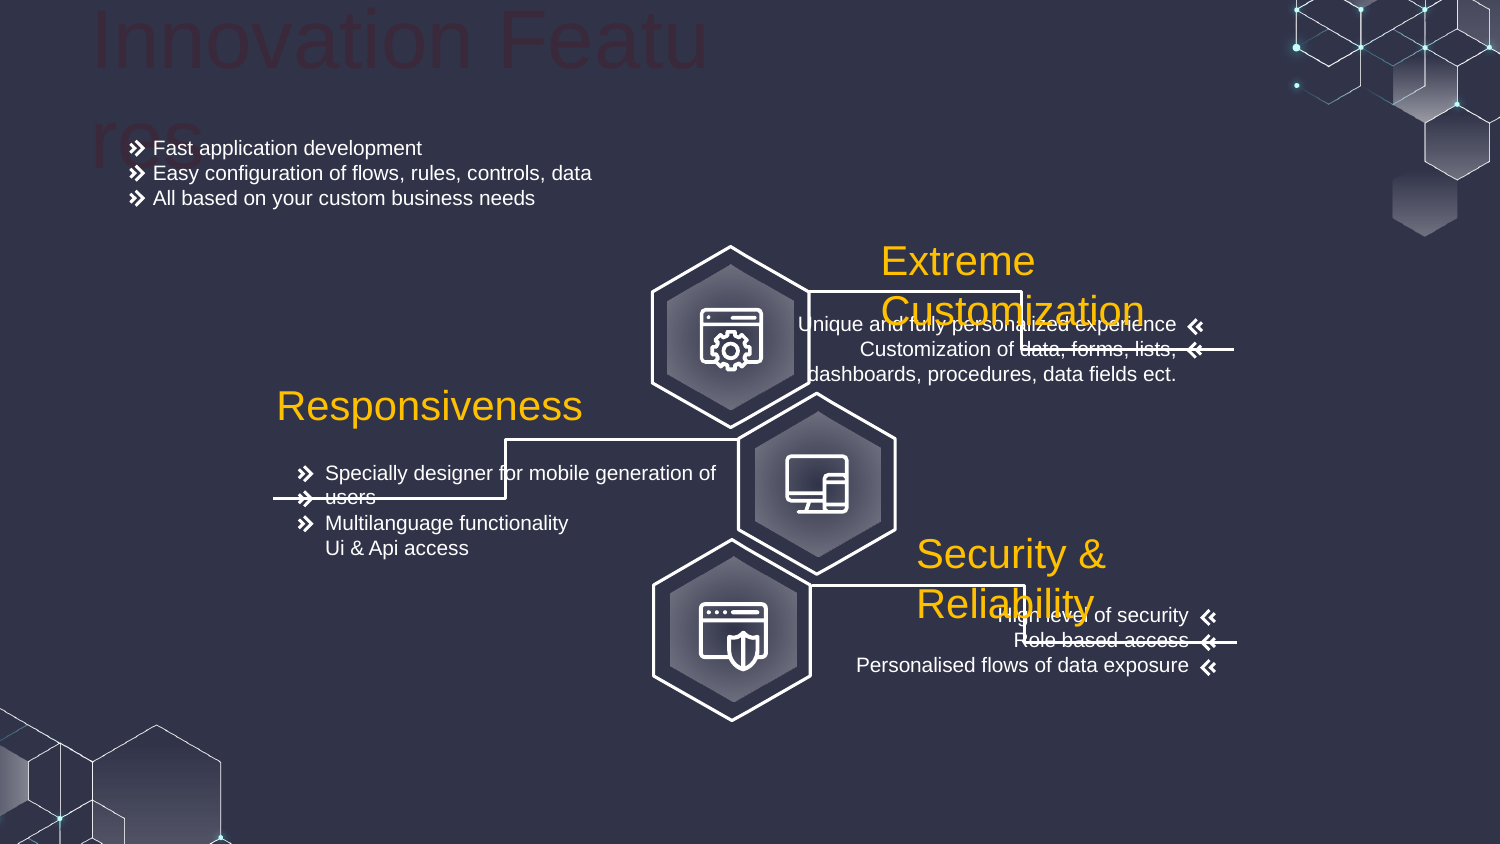

Innovation Features
Fast application development
Easy configuration of flows, rules, controls, data
All based on your custom business needs

Extreme Customization

Unique and fully personalized experience
 Customization of data, forms, lists,
dashboards, procedures, data fields ect.

Responsiveness
Specially designer for mobile generation of users
Multilanguage functionality
Ui & Api access

Security & Reliability

High level of security
 Role based access
Personalised flows of data exposure